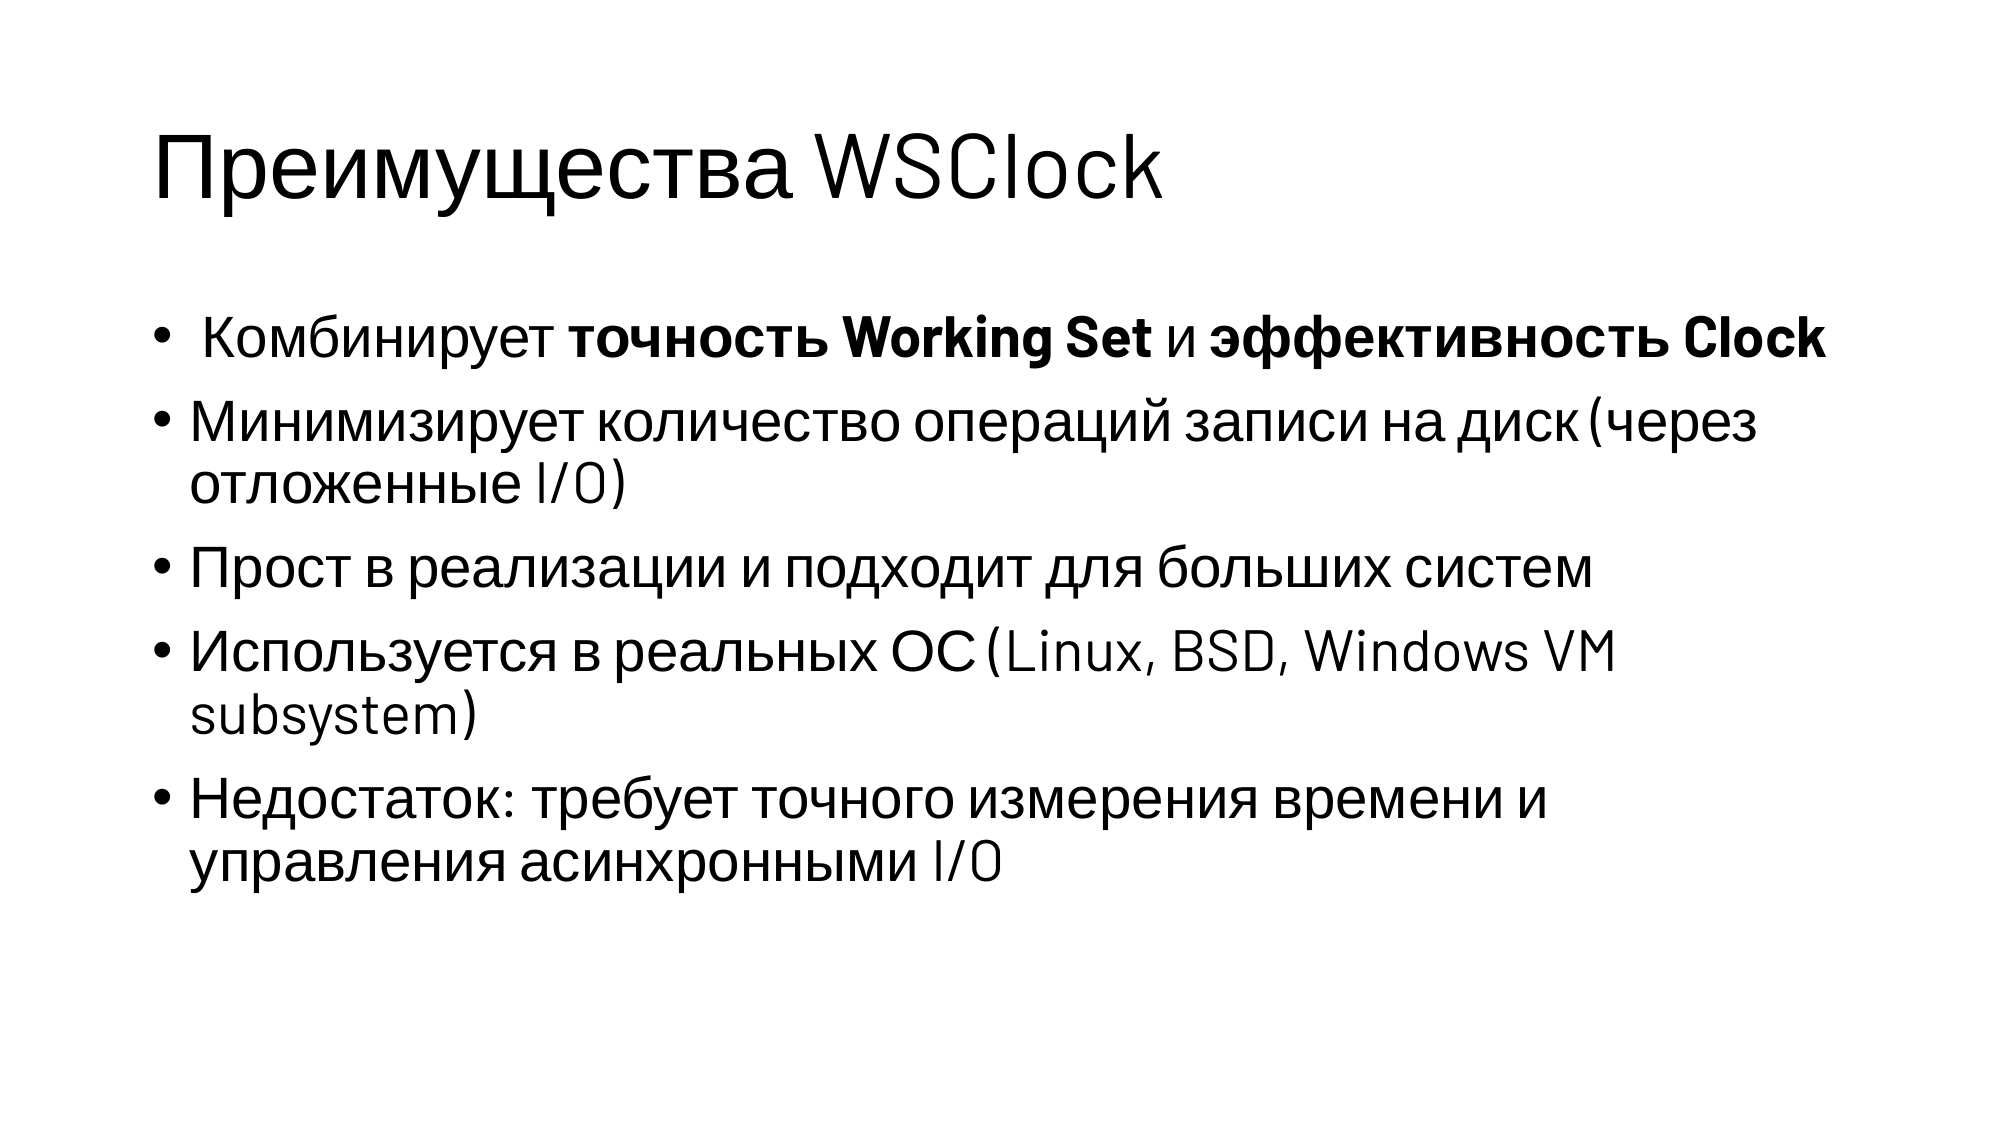

# Преимущества WSClock
 Комбинирует точность Working Set и эффективность Clock
Минимизирует количество операций записи на диск (через отложенные I/O)
Прост в реализации и подходит для больших систем
Используется в реальных ОС (Linux, BSD, Windows VM subsystem)
Недостаток: требует точного измерения времени и управления асинхронными I/O